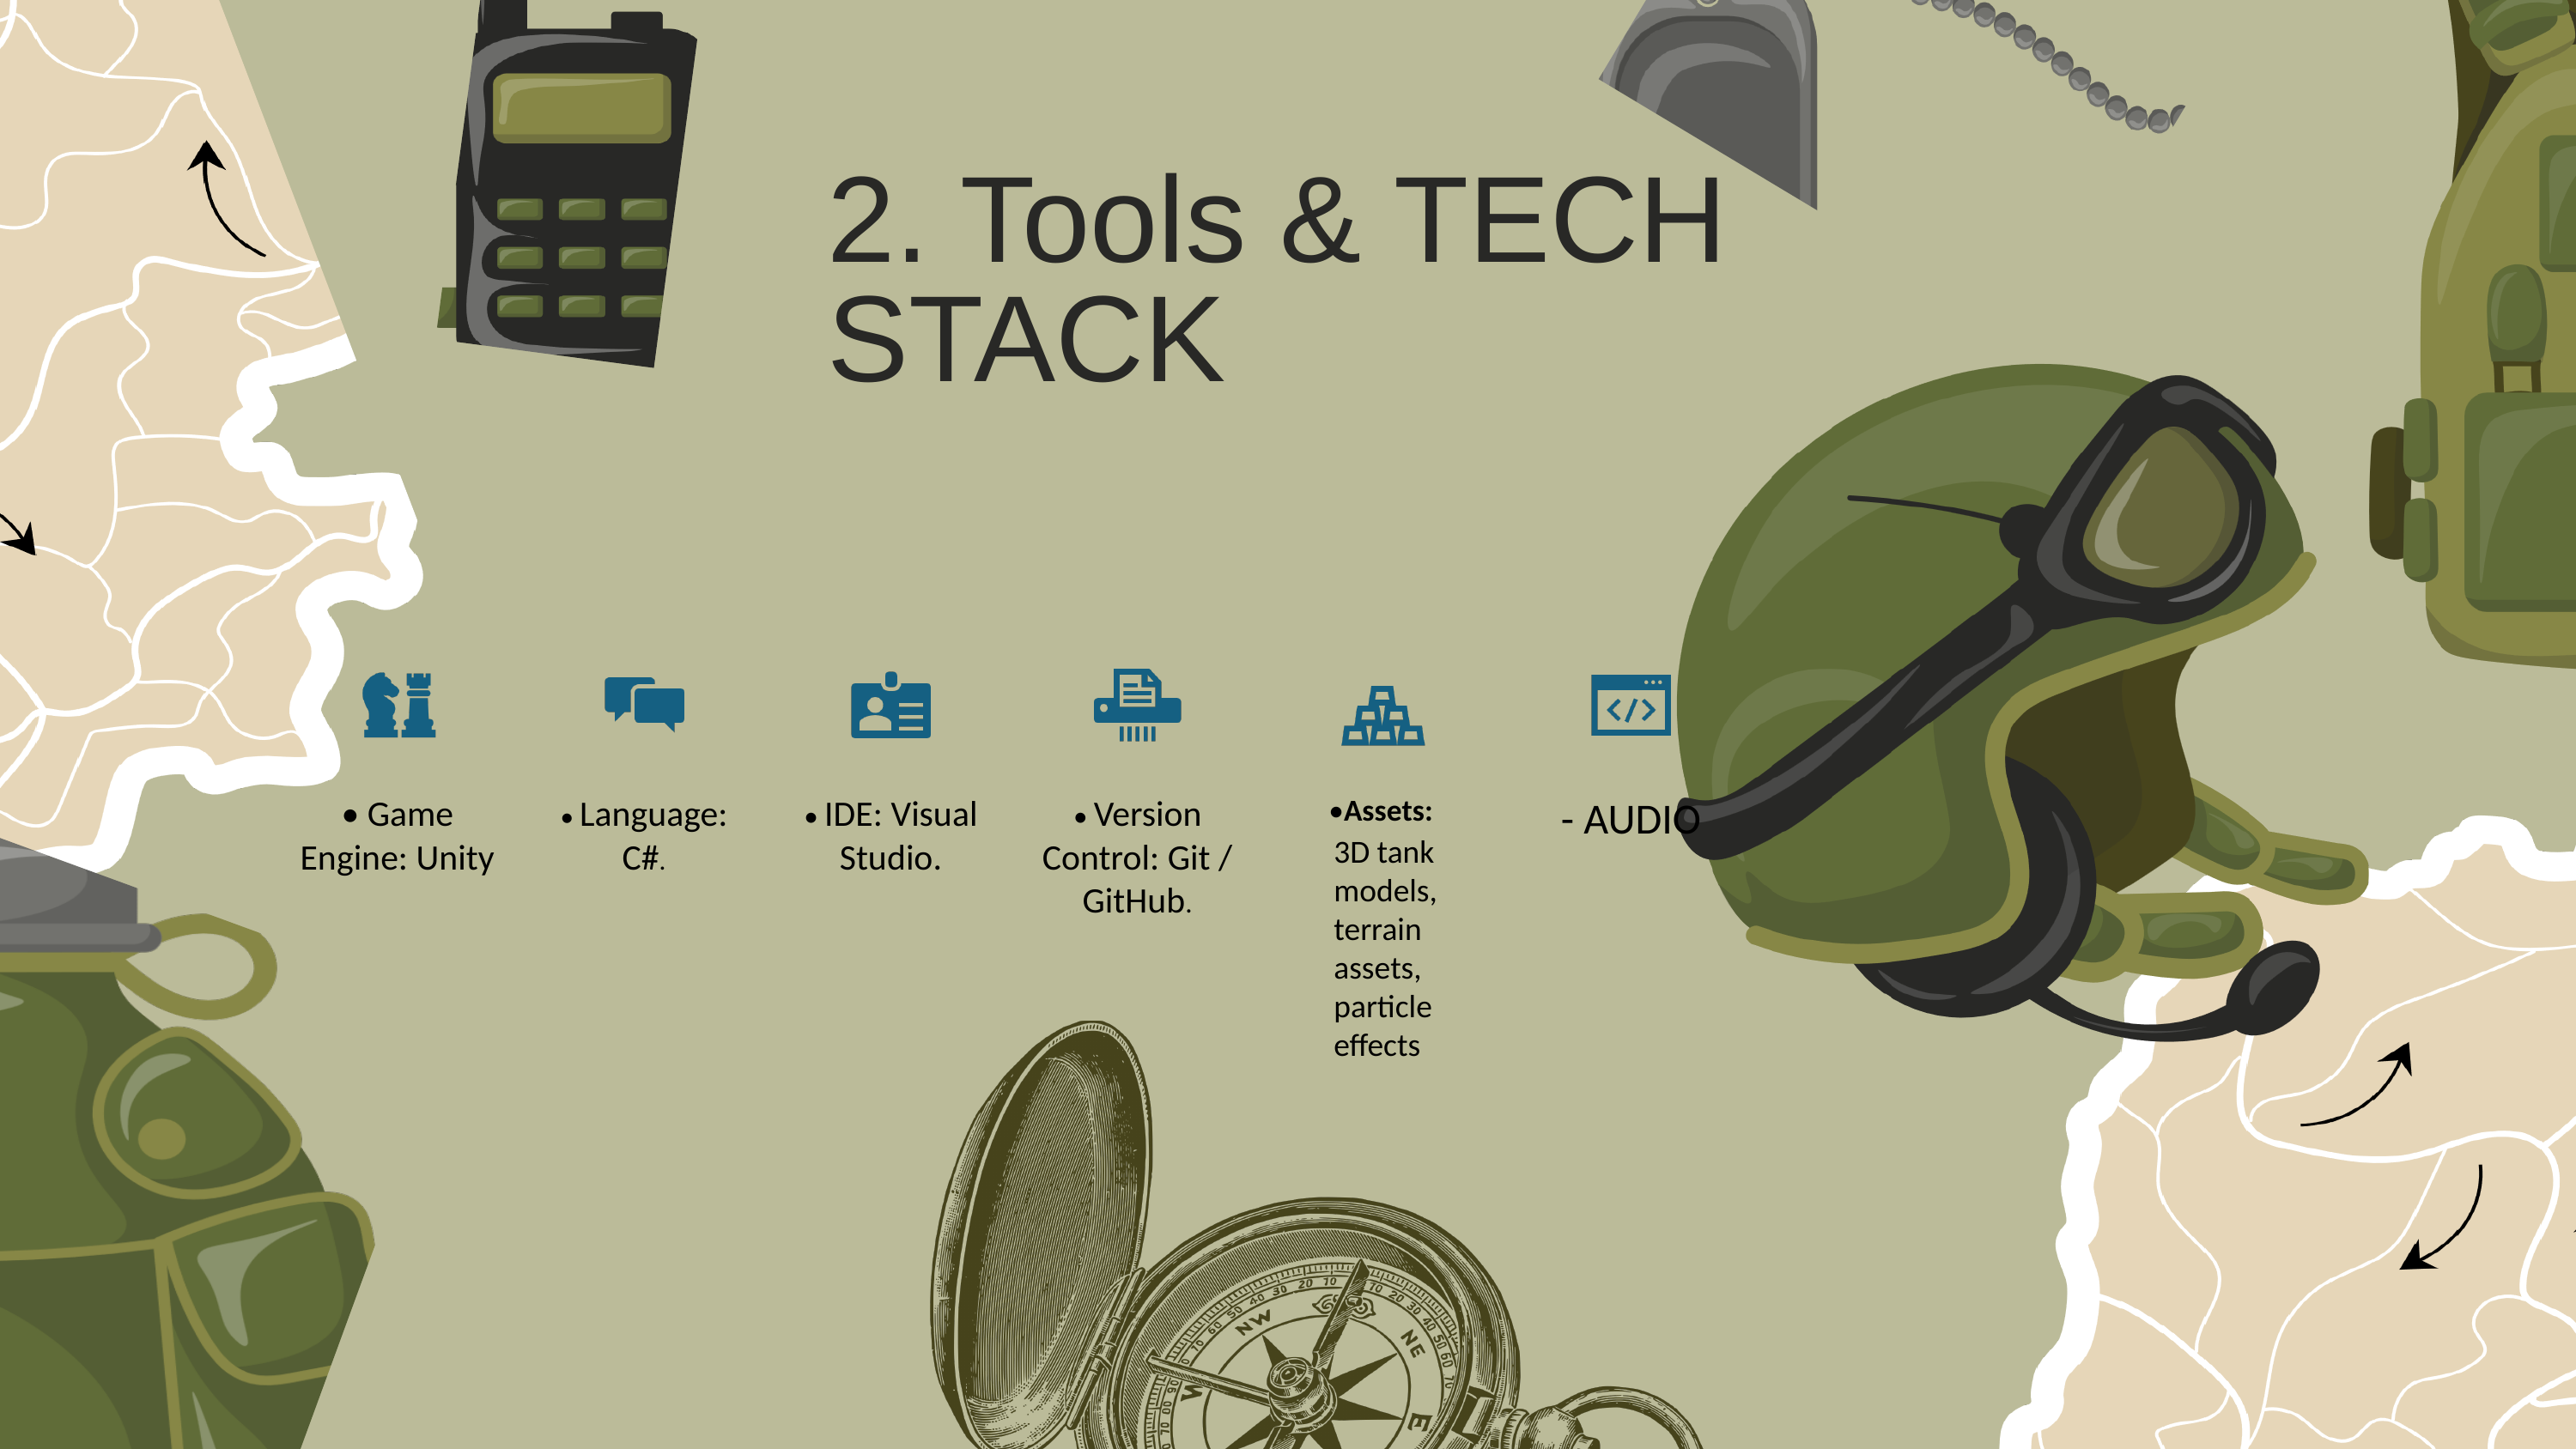

2. Tools & TECH STACK

• Game Engine: Unity
• Language: C#.
• IDE: Visual Studio.
• Version Control: Git / GitHub.
•Assets:
- AUDIO

3D tank models, terrain assets, particle effects